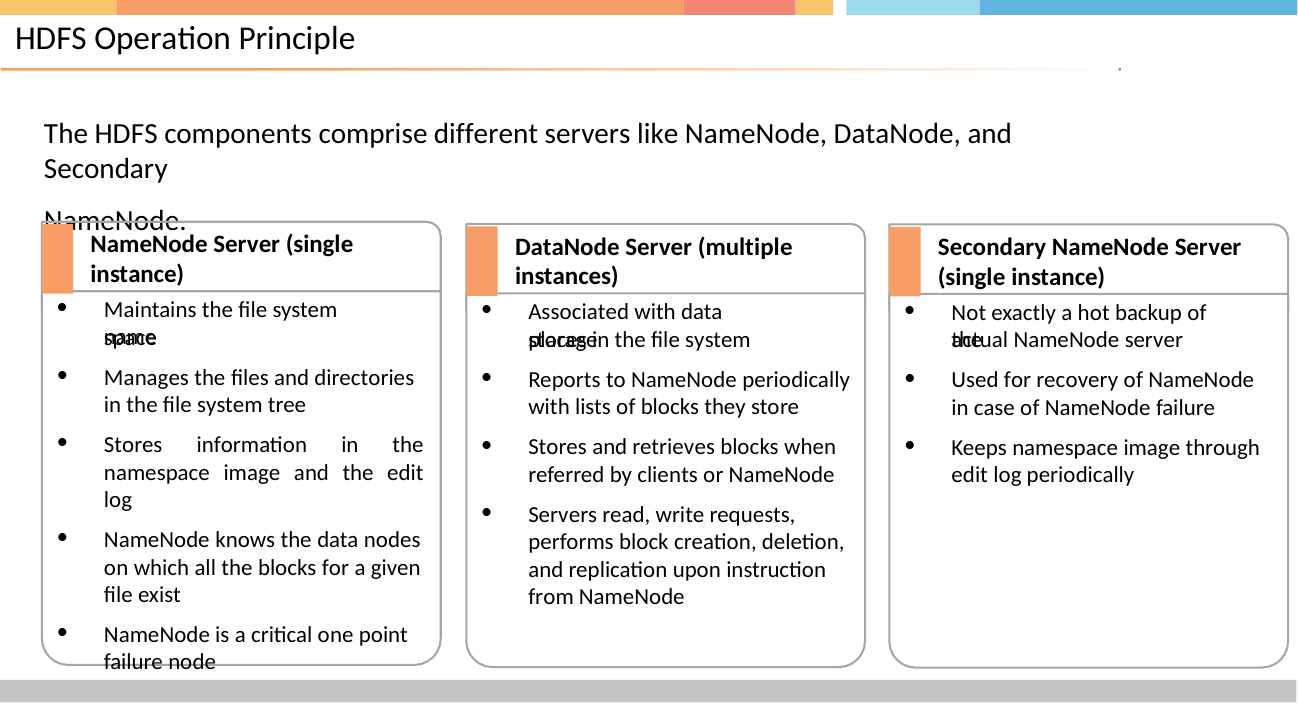

# HDFS Operation Principle

The HDFS components comprise different servers like NameNode, DataNode, and Secondary
NameNode.

NameNode Server (single instance)
Maintains the file system name
DataNode Server (multiple instances)
Associated with data storage
Secondary NameNode Server (single instance)
Not exactly a hot backup of the

space
Manages the files and directories in the file system tree
Stores information in the namespace image and the edit log
NameNode knows the data nodes on which all the blocks for a given file exist
NameNode is a critical one point
failure node
places in the file system
Reports to NameNode periodically with lists of blocks they store
Stores and retrieves blocks when referred by clients or NameNode
Servers read, write requests, performs block creation, deletion, and replication upon instruction from NameNode
actual NameNode server
Used for recovery of NameNode in case of NameNode failure
Keeps namespace image through edit log periodically